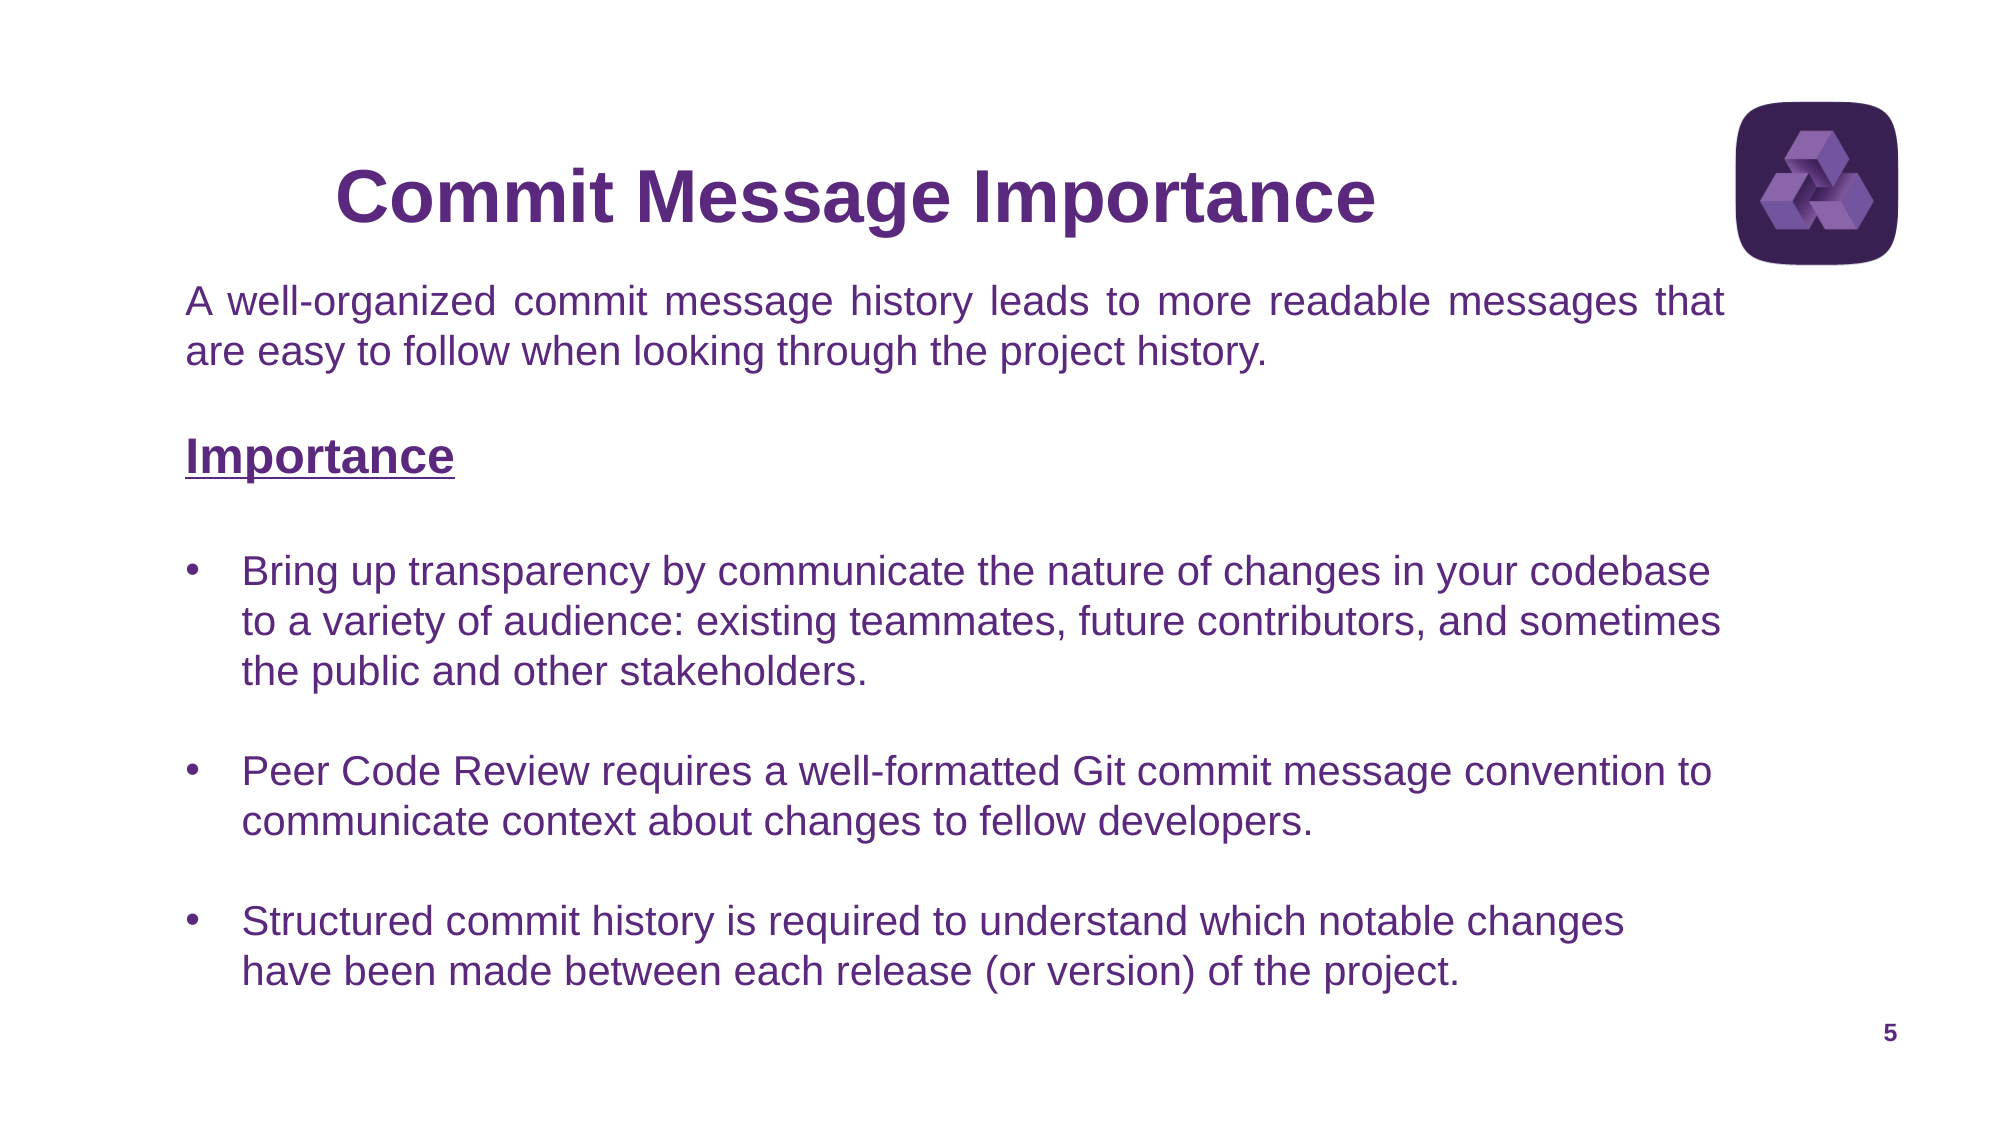

# Commit Message Importance
A well-organized commit message history leads to more readable messages that are easy to follow when looking through the project history.

Importance

Bring up transparency by communicate the nature of changes in your codebase to a variety of audience: existing teammates, future contributors, and sometimes the public and other stakeholders.

Peer Code Review requires a well-formatted Git commit message convention to communicate context about changes to fellow developers.

Structured commit history is required to understand which notable changes have been made between each release (or version) of the project.